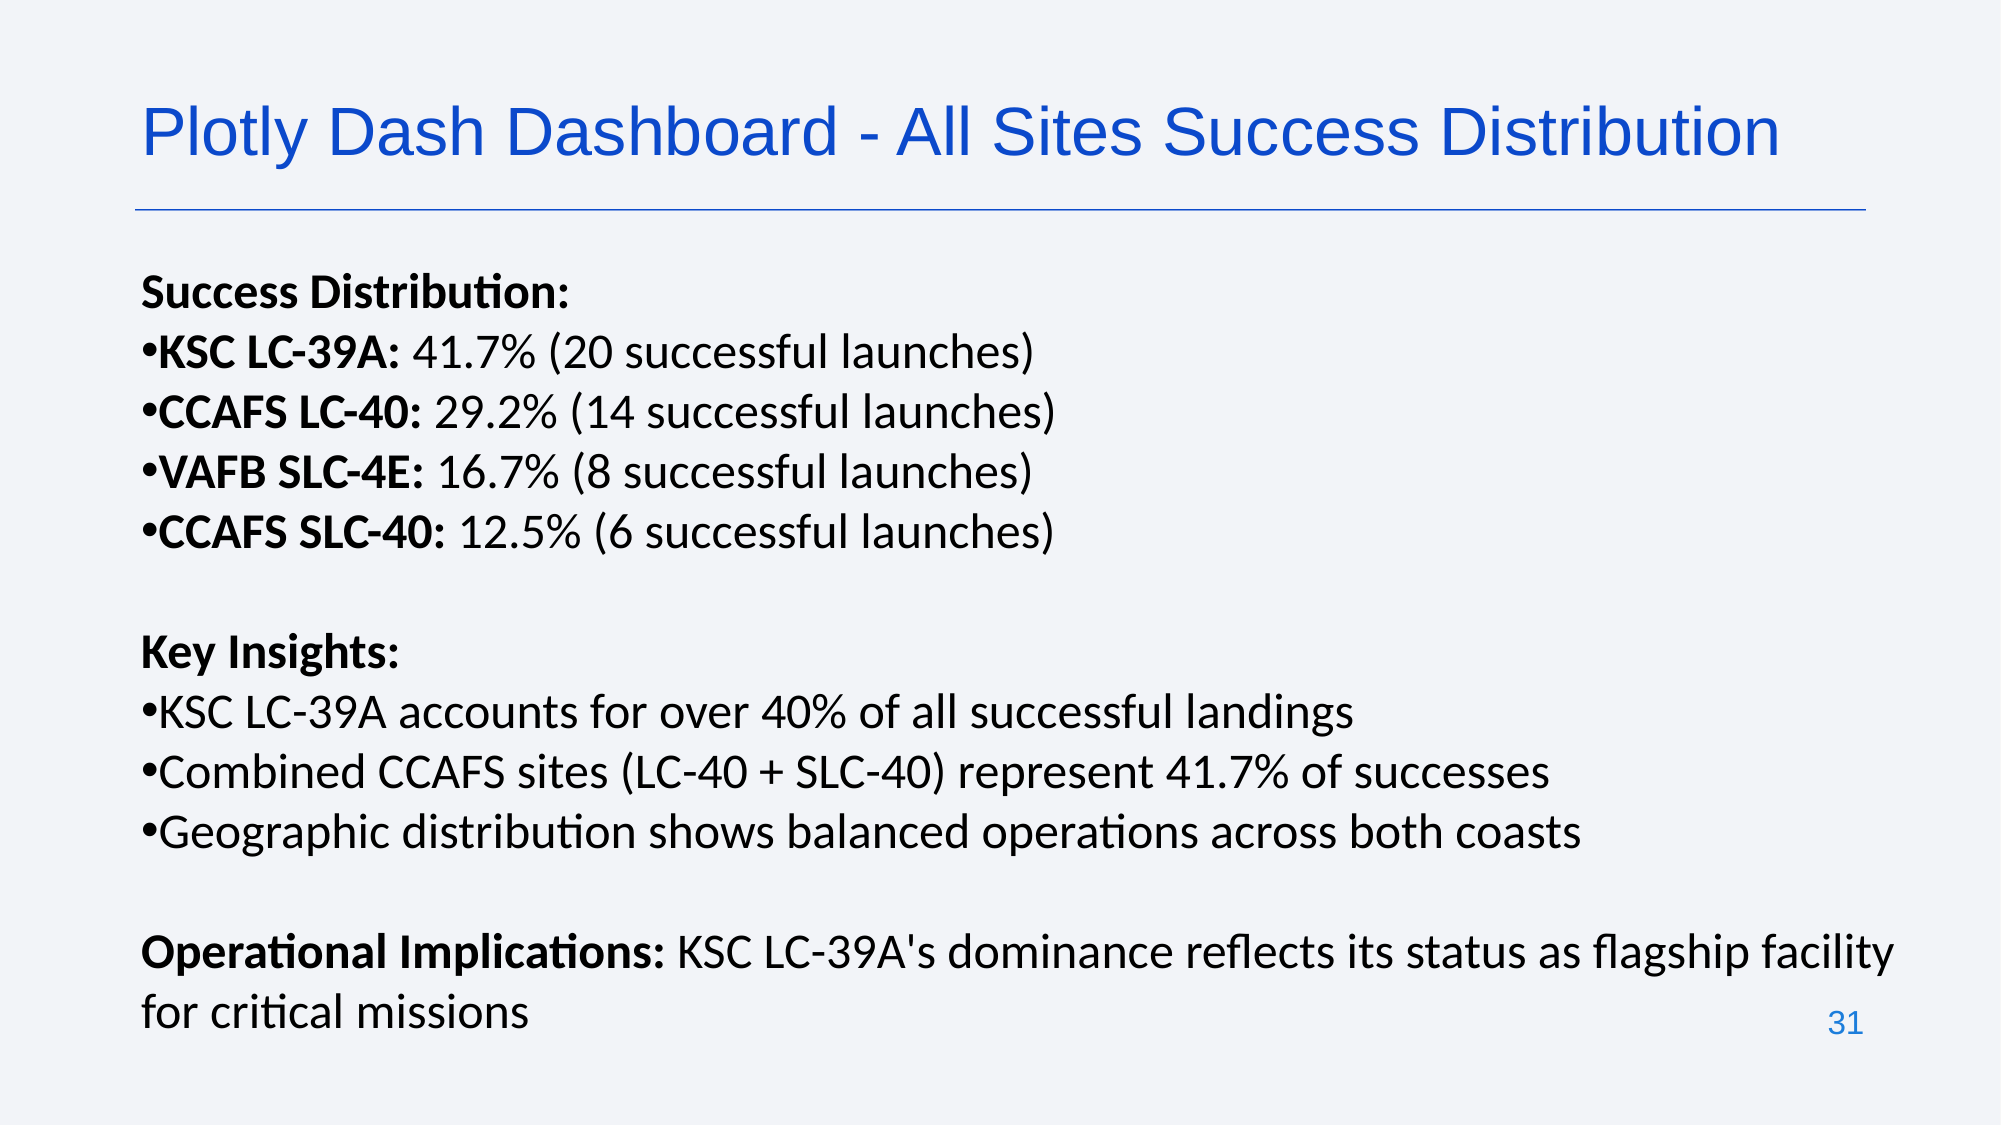

Plotly Dash Dashboard - All Sites Success Distribution
Success Distribution:
KSC LC-39A: 41.7% (20 successful launches)
CCAFS LC-40: 29.2% (14 successful launches)
VAFB SLC-4E: 16.7% (8 successful launches)
CCAFS SLC-40: 12.5% (6 successful launches)

Key Insights:
KSC LC-39A accounts for over 40% of all successful landings
Combined CCAFS sites (LC-40 + SLC-40) represent 41.7% of successes
Geographic distribution shows balanced operations across both coasts

Operational Implications: KSC LC-39A's dominance reflects its status as flagship facility for critical missions
31